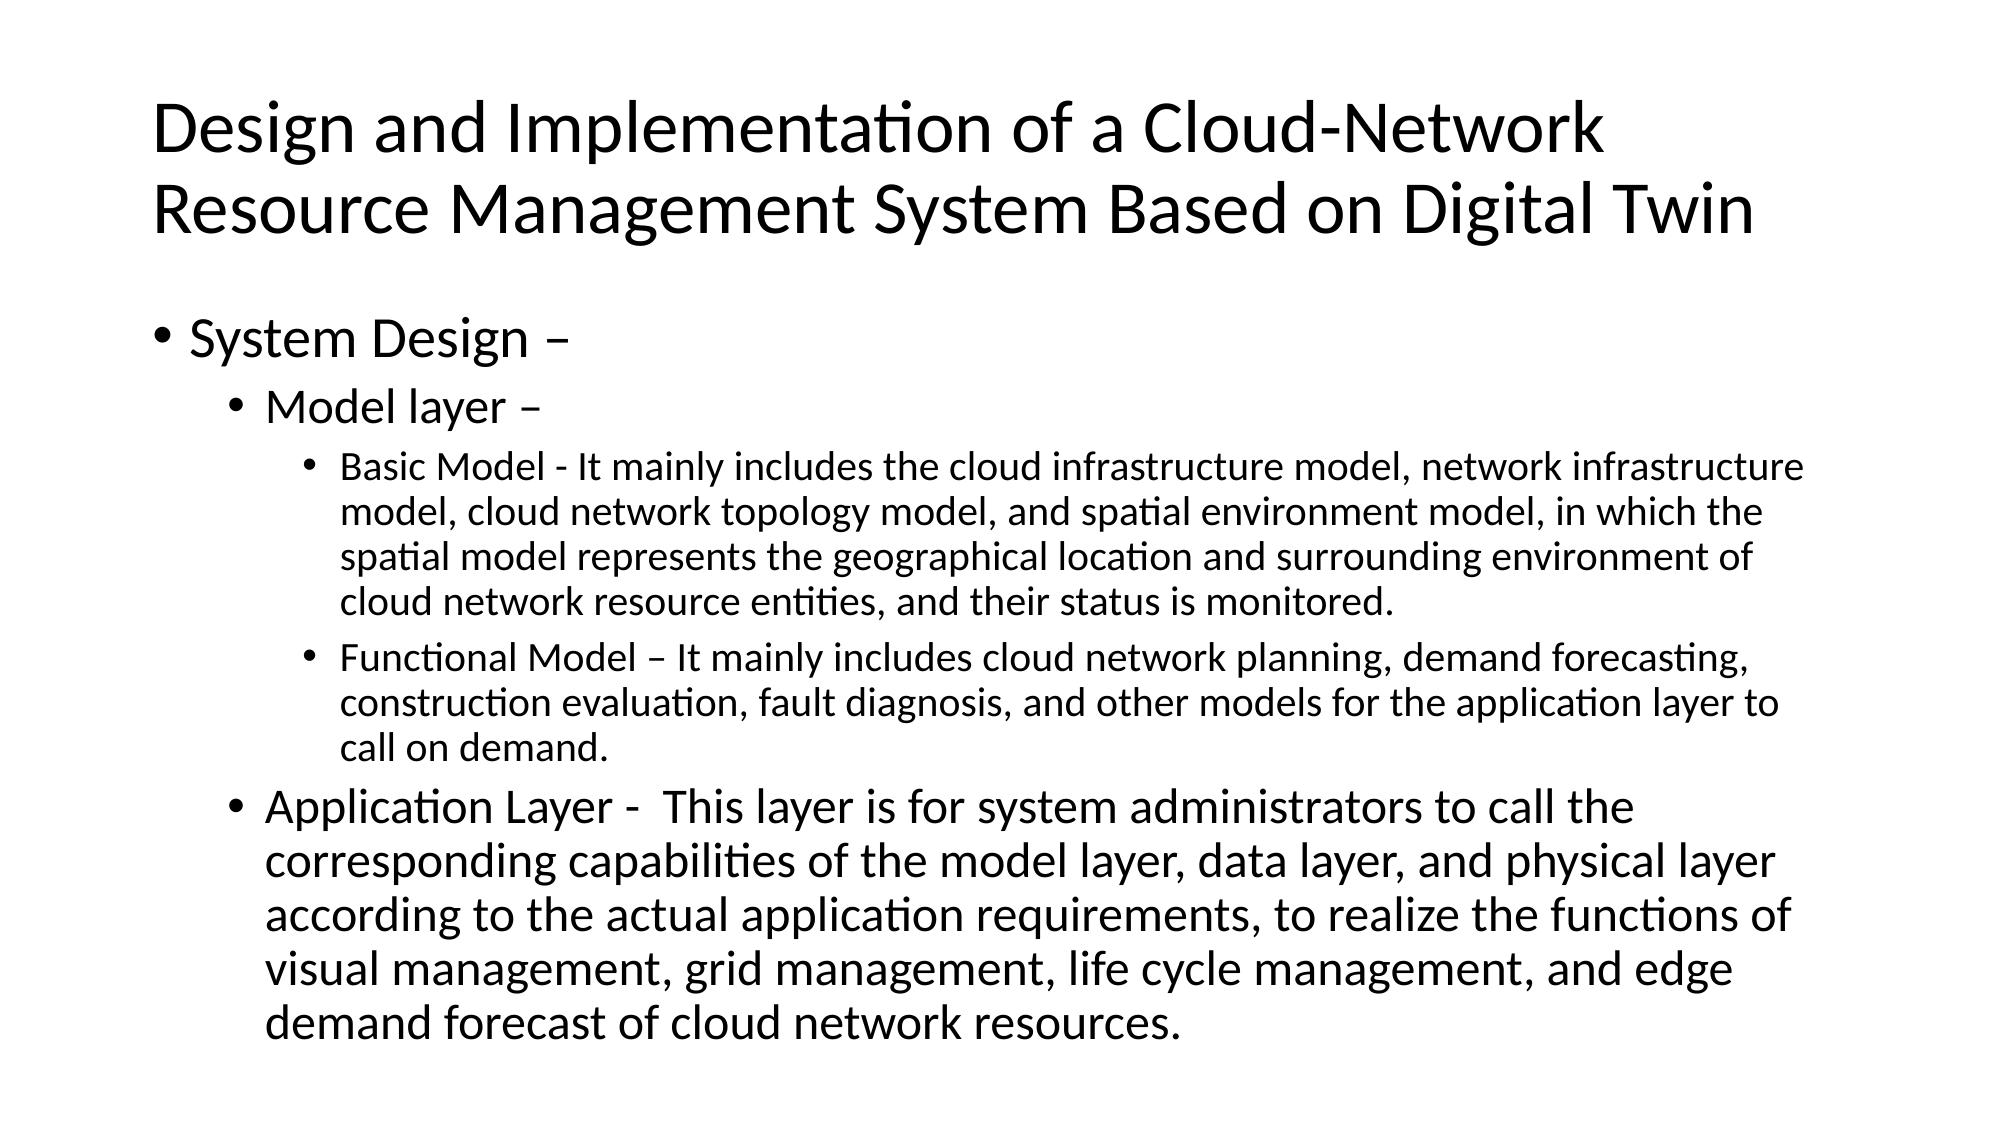

# Design and Implementation of a Cloud-Network Resource Management System Based on Digital Twin
System Design –
Model layer –
Basic Model - It mainly includes the cloud infrastructure model, network infrastructure model, cloud network topology model, and spatial environment model, in which the spatial model represents the geographical location and surrounding environment of cloud network resource entities, and their status is monitored.
Functional Model – It mainly includes cloud network planning, demand forecasting, construction evaluation, fault diagnosis, and other models for the application layer to call on demand.
Application Layer -  This layer is for system administrators to call the corresponding capabilities of the model layer, data layer, and physical layer according to the actual application requirements, to realize the functions of visual management, grid management, life cycle management, and edge demand forecast of cloud network resources.